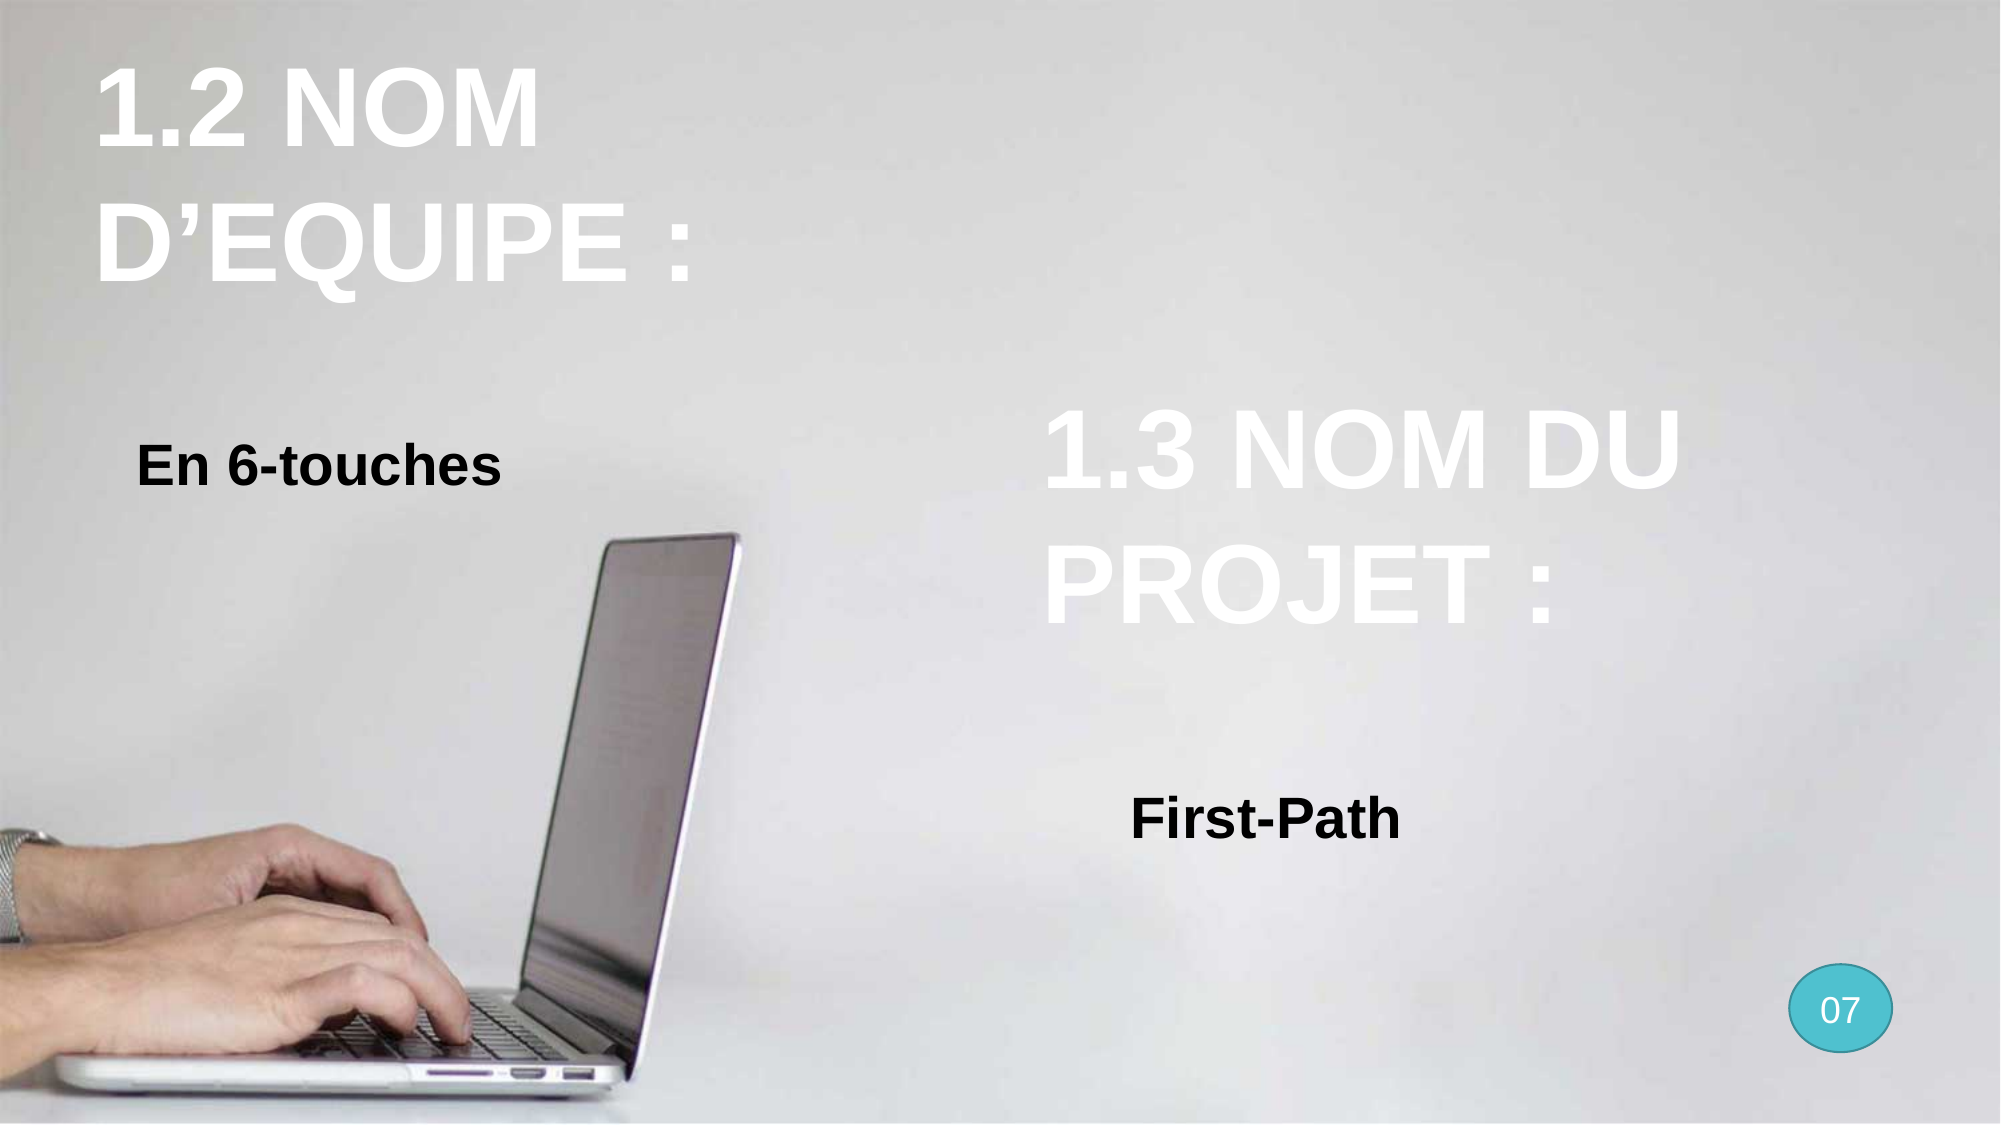

1.2 NOM D’EQUIPE :
1.3 NOM DU PROJET :
En 6-touches
First-Path
07